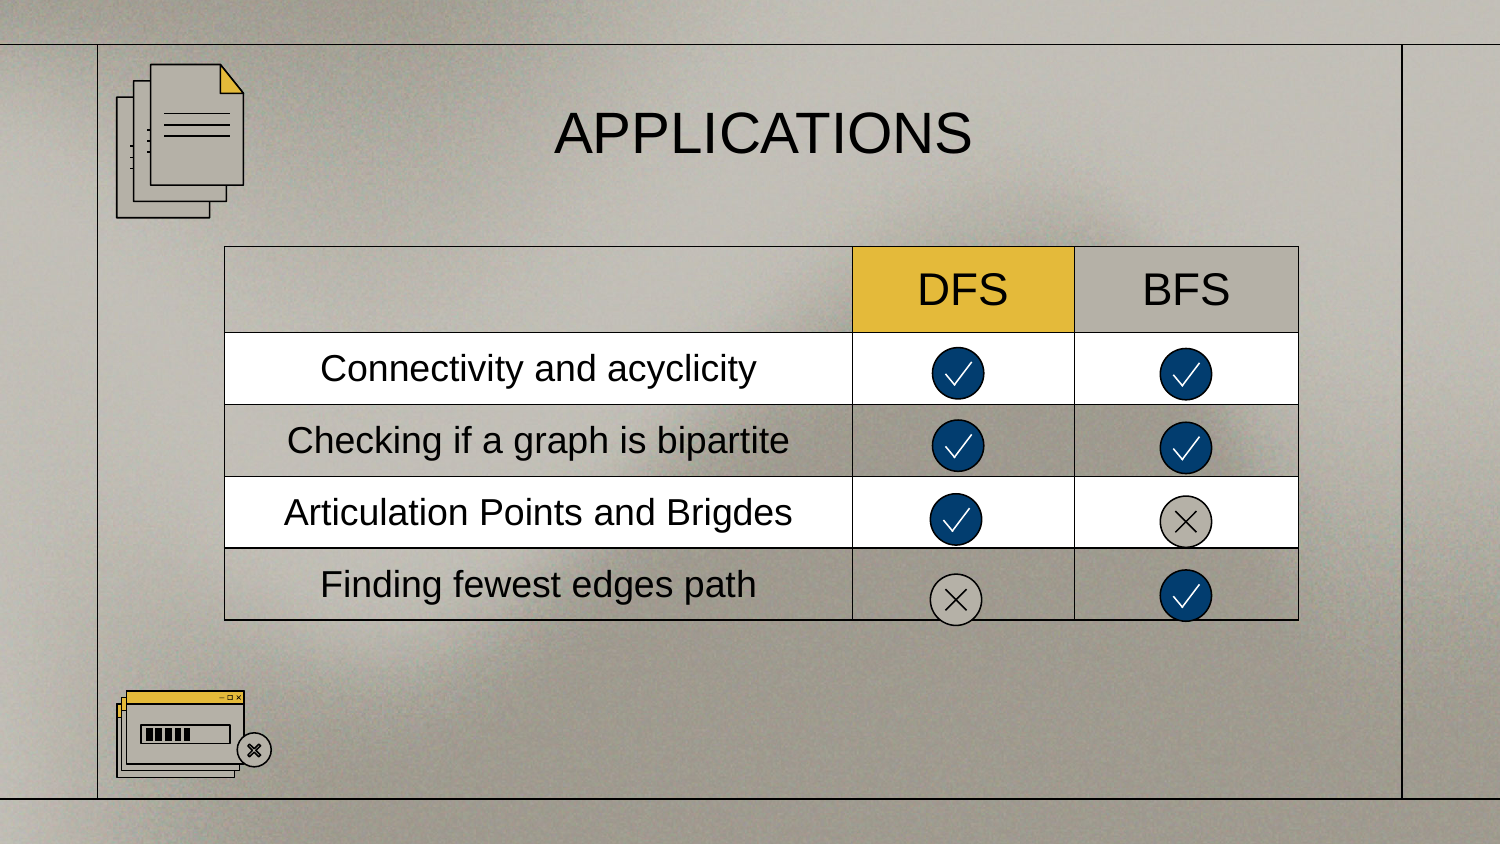

# APPLICATIONS
|  | DFS | BFS |
| --- | --- | --- |
| Connectivity and acyclicity |  |  |
| Checking if a graph is bipartite |  |  |
| Articulation Points and Brigdes |  |  |
| Finding fewest edges path |  |  |